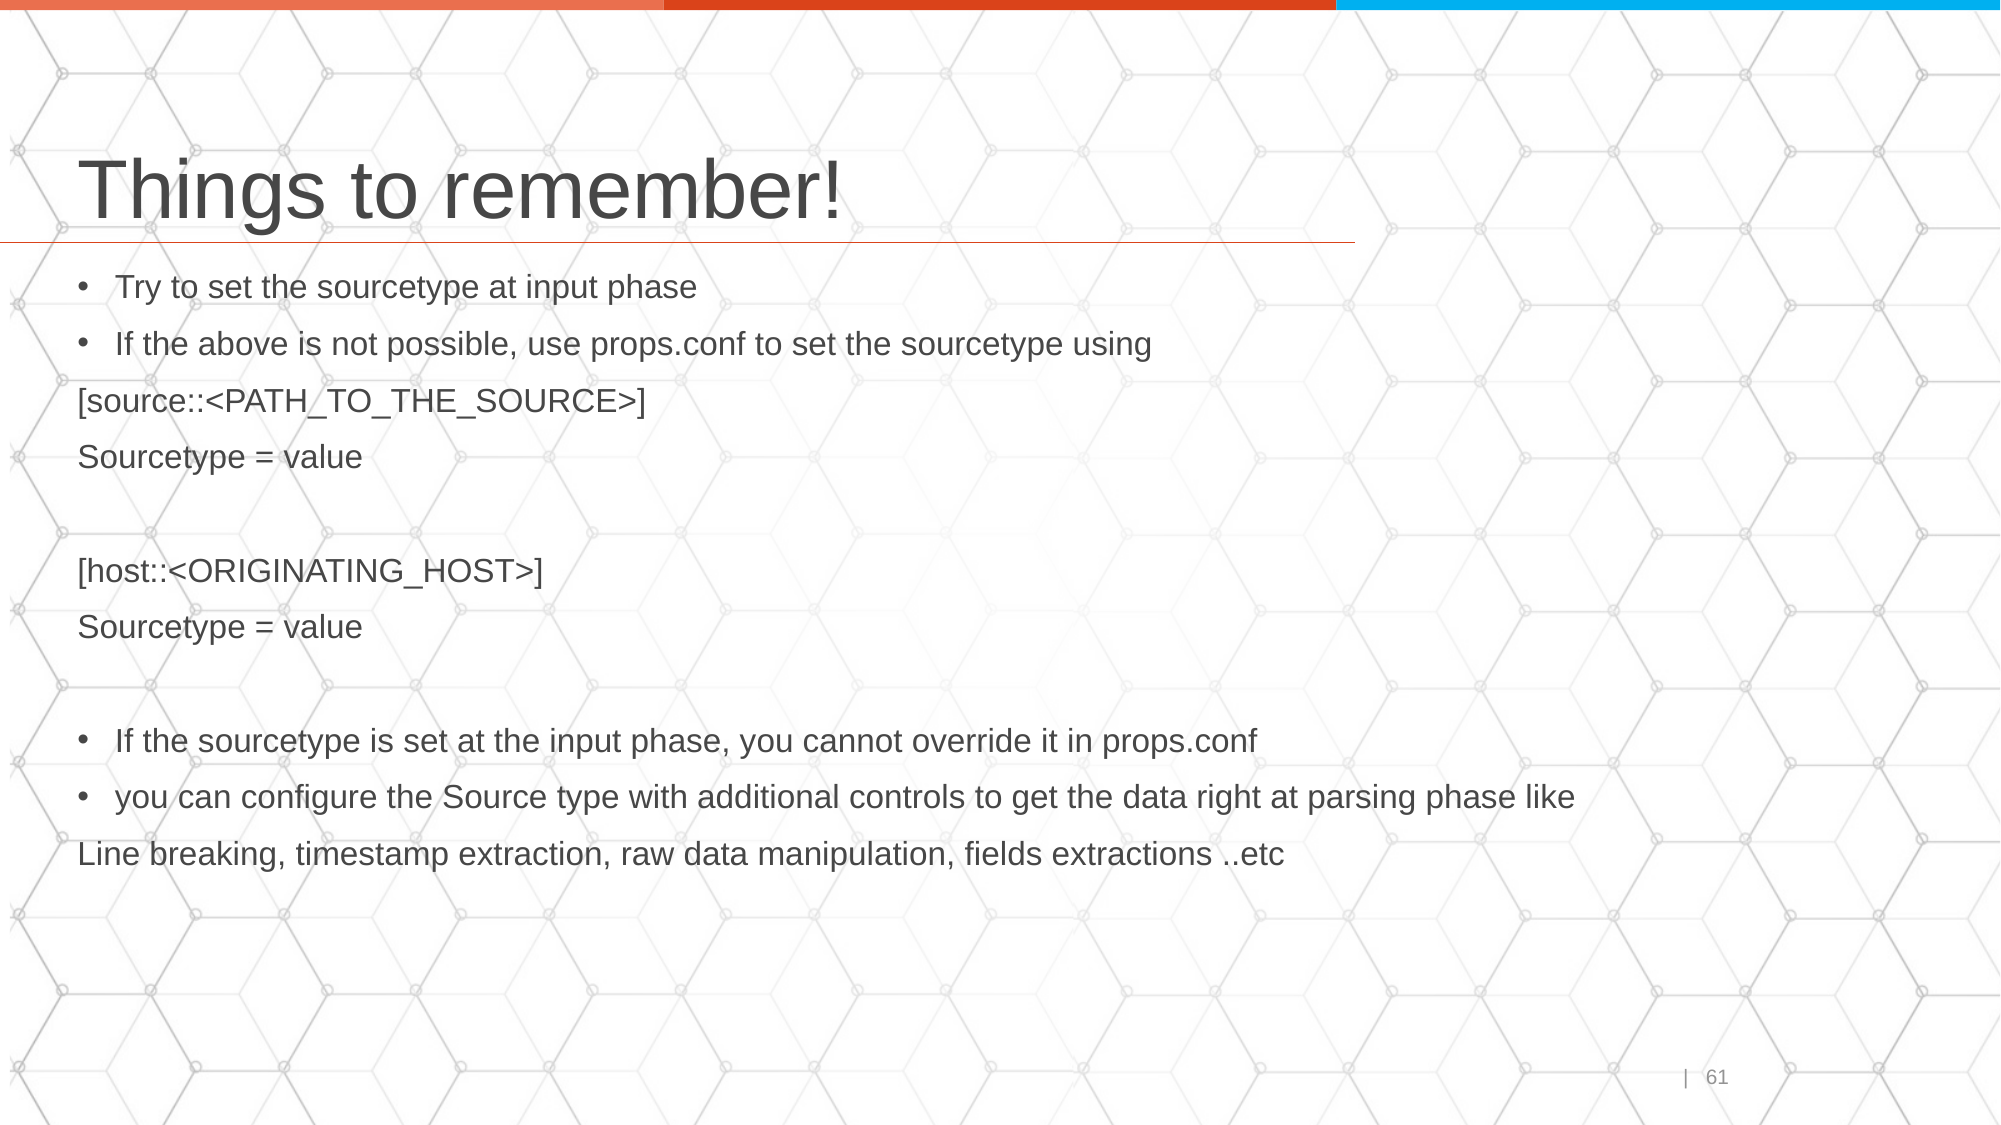

# Things to remember!
Try to set the sourcetype at input phase
If the above is not possible, use props.conf to set the sourcetype using
[source::<PATH_TO_THE_SOURCE>]
Sourcetype = value

[host::<ORIGINATING_HOST>]
Sourcetype = value

If the sourcetype is set at the input phase, you cannot override it in props.conf
you can configure the Source type with additional controls to get the data right at parsing phase like
Line breaking, timestamp extraction, raw data manipulation, fields extractions ..etc
|   61